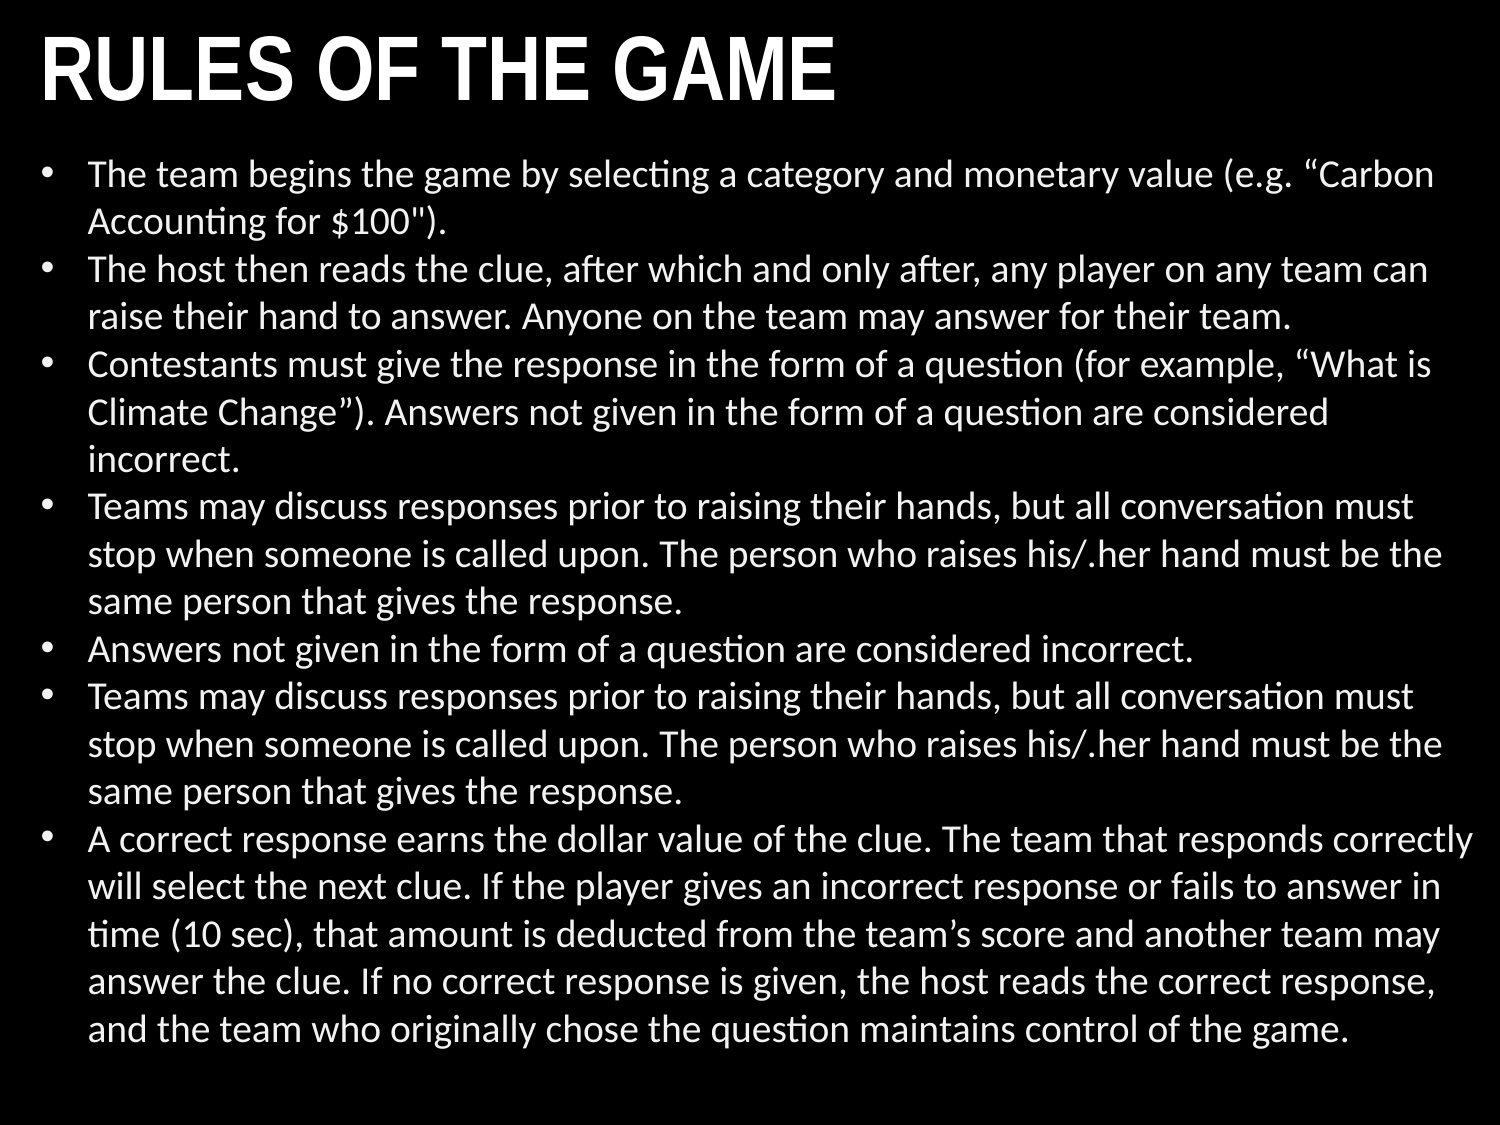

RULES OF THE GAME

The team begins the game by selecting a category and monetary value (e.g. “Carbon Accounting for $100").
The host then reads the clue, after which and only after, any player on any team can raise their hand to answer. Anyone on the team may answer for their team.
Contestants must give the response in the form of a question (for example, “What is Climate Change”). Answers not given in the form of a question are considered incorrect.
Teams may discuss responses prior to raising their hands, but all conversation must stop when someone is called upon. The person who raises his/.her hand must be the same person that gives the response.
Answers not given in the form of a question are considered incorrect.
Teams may discuss responses prior to raising their hands, but all conversation must stop when someone is called upon. The person who raises his/.her hand must be the same person that gives the response.
A correct response earns the dollar value of the clue. The team that responds correctly will select the next clue. If the player gives an incorrect response or fails to answer in time (10 sec), that amount is deducted from the team’s score and another team may answer the clue. If no correct response is given, the host reads the correct response, and the team who originally chose the question maintains control of the game.